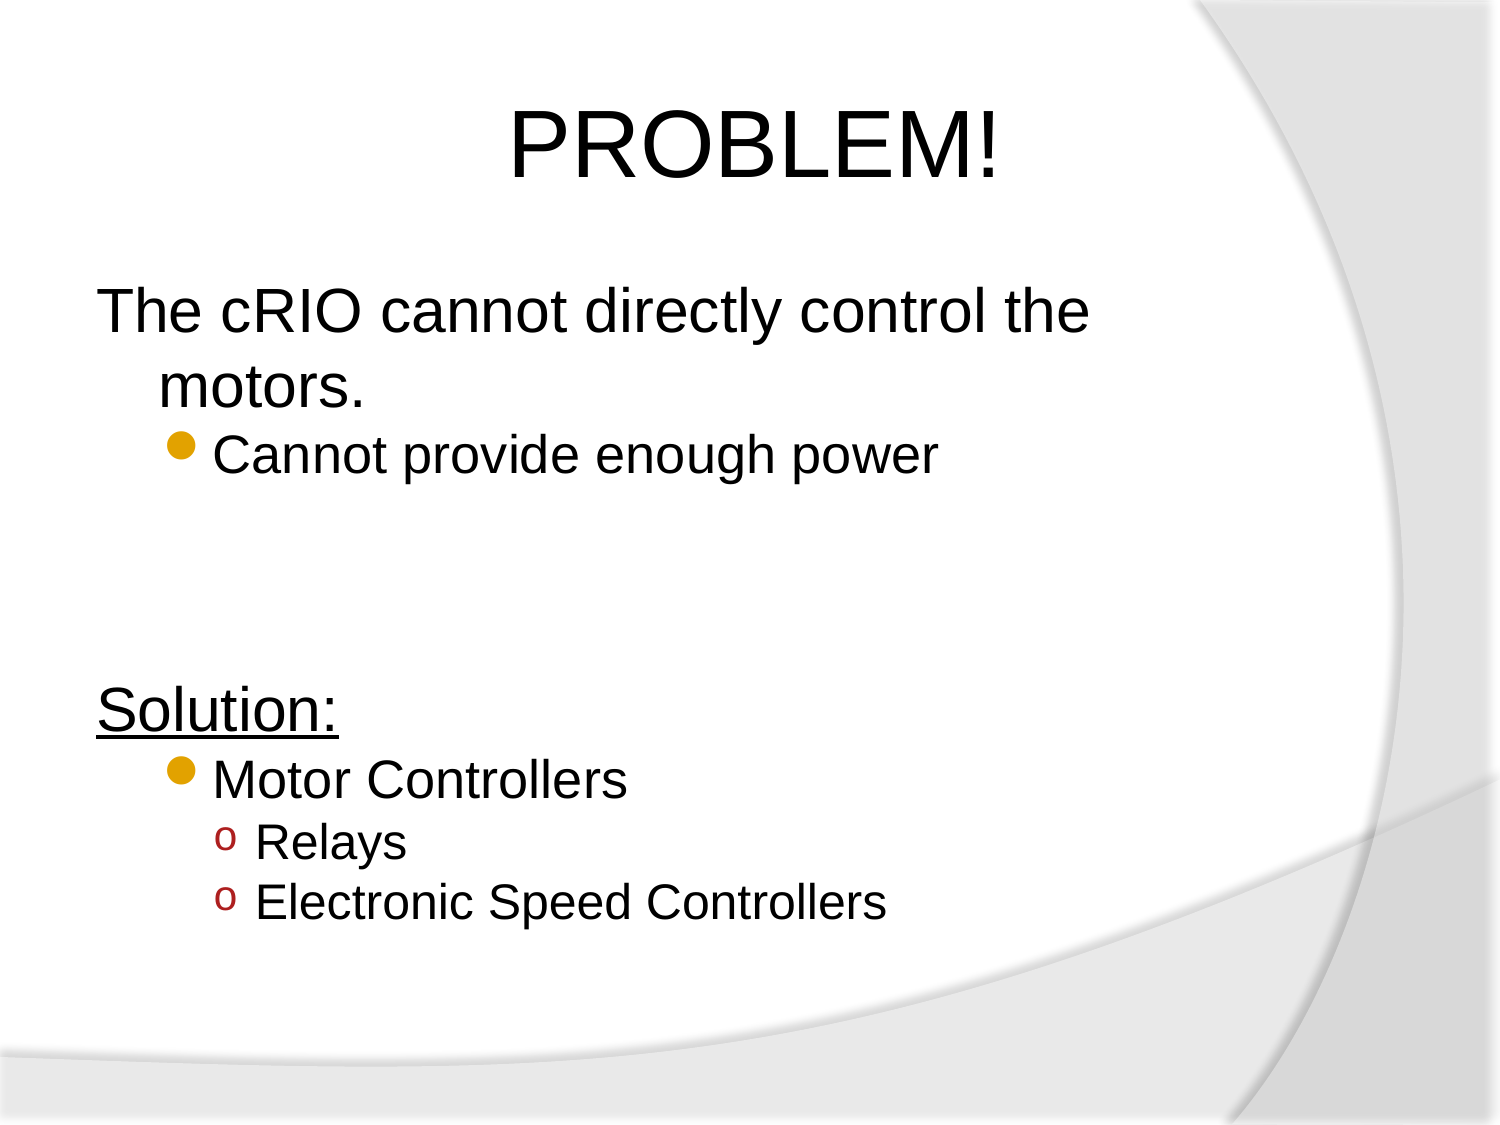

# PROBLEM!
The cRIO cannot directly control the motors.
Cannot provide enough power

Solution:
Motor Controllers
Relays
Electronic Speed Controllers